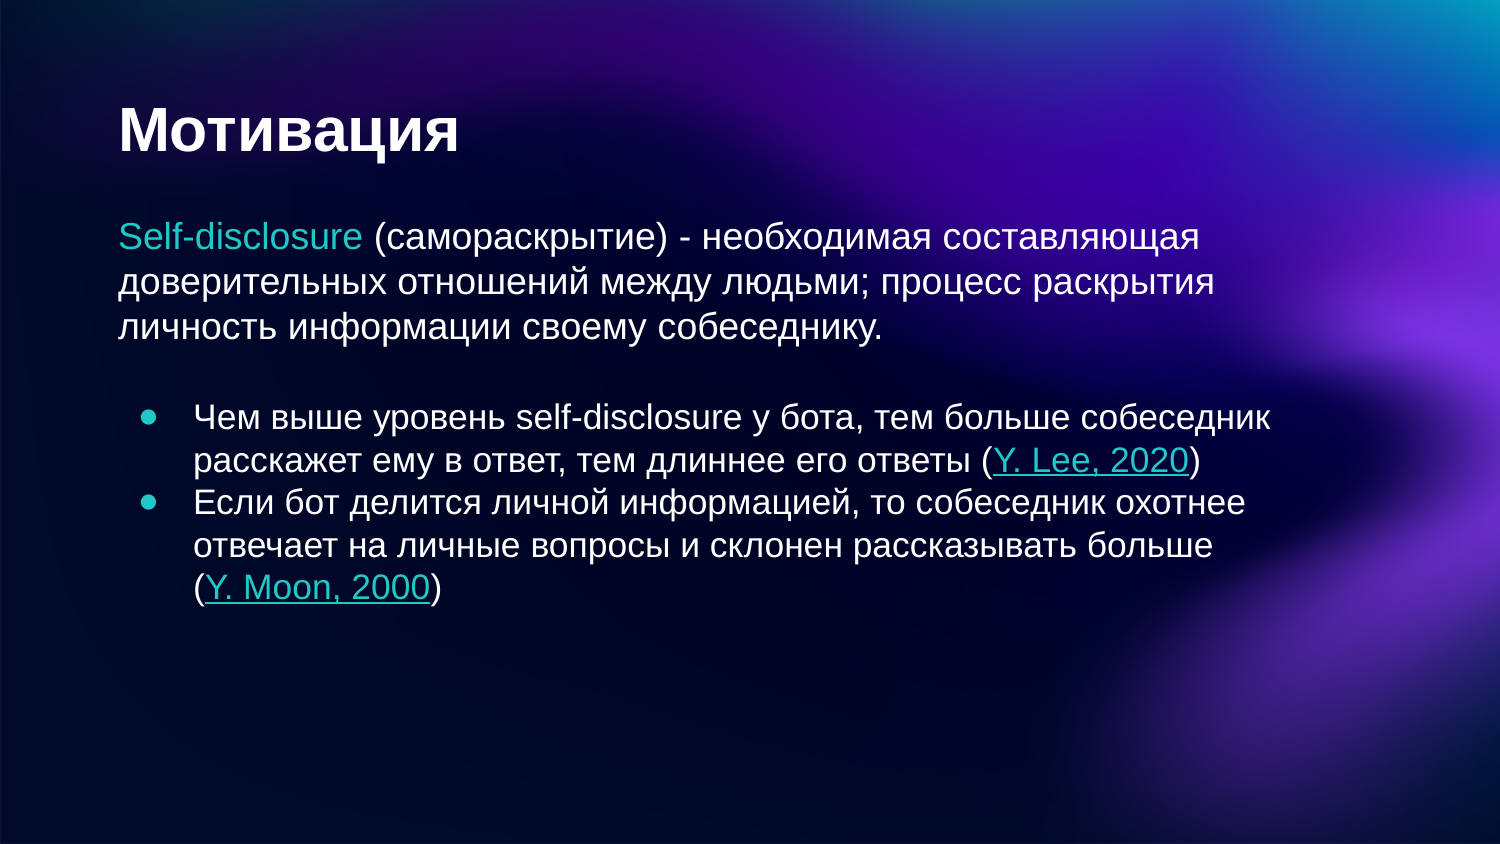

# Мотивация
Self-disclosure (самораскрытие) - необходимая составляющая доверительных отношений между людьми; процесс раскрытия личность информации своему собеседнику.

Чем выше уровень self-disclosure у бота, тем больше собеседник расскажет ему в ответ, тем длиннее его ответы (Y. Lee, 2020)
Если бот делится личной информацией, то собеседник охотнее отвечает на личные вопросы и склонен рассказывать больше
(Y. Moon, 2000)